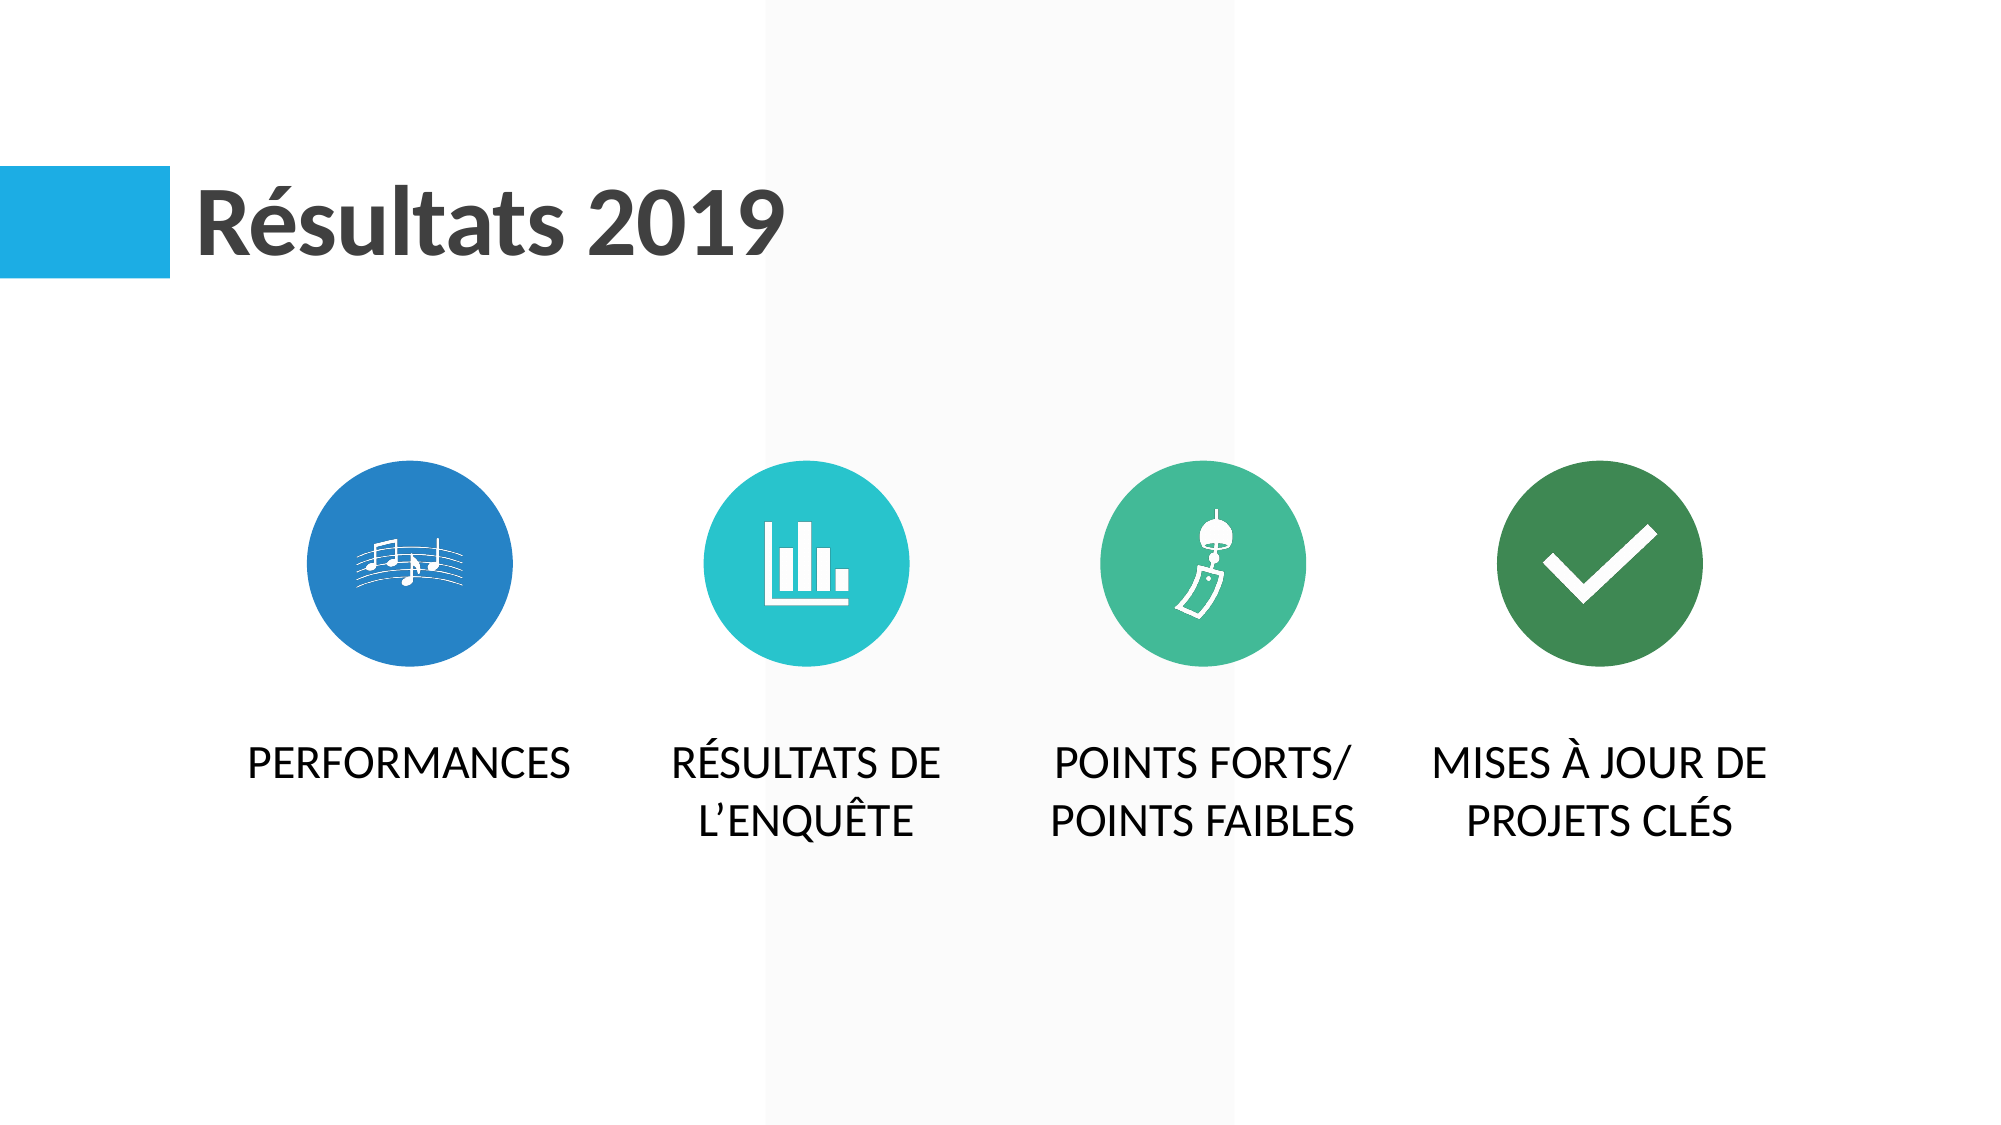

# Résultats 2019
Performances
Résultats de l’enquête
Points forts/
Points faibles
Mises à jour de projets clés